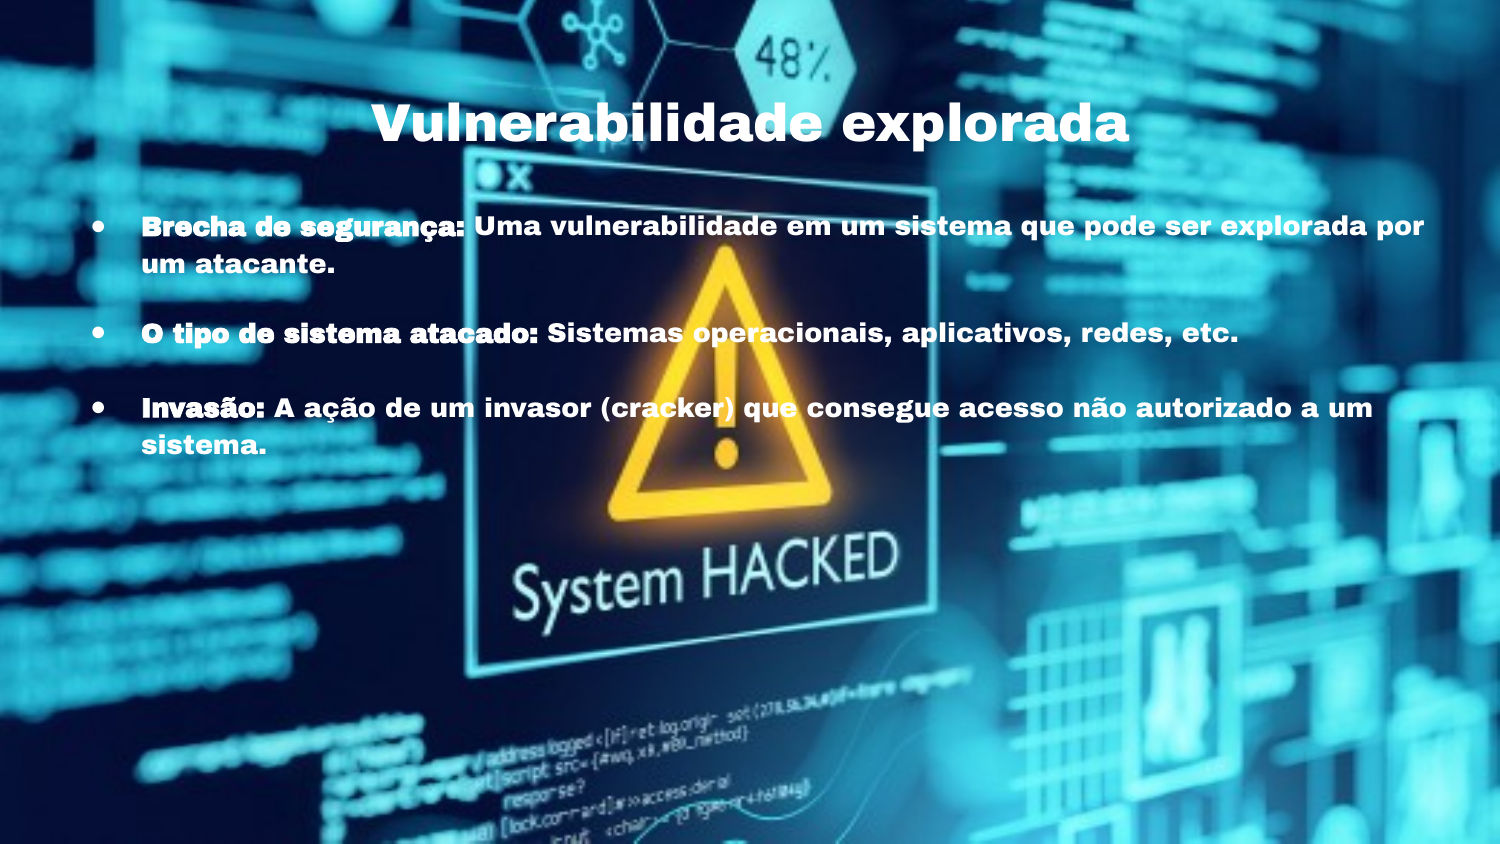

# Vulnerabilidade explorada
Brecha de segurança: Uma vulnerabilidade em um sistema que pode ser explorada por um atacante.
O tipo de sistema atacado: Sistemas operacionais, aplicativos, redes, etc.
Invasão: A ação de um invasor (cracker) que consegue acesso não autorizado a um sistema.